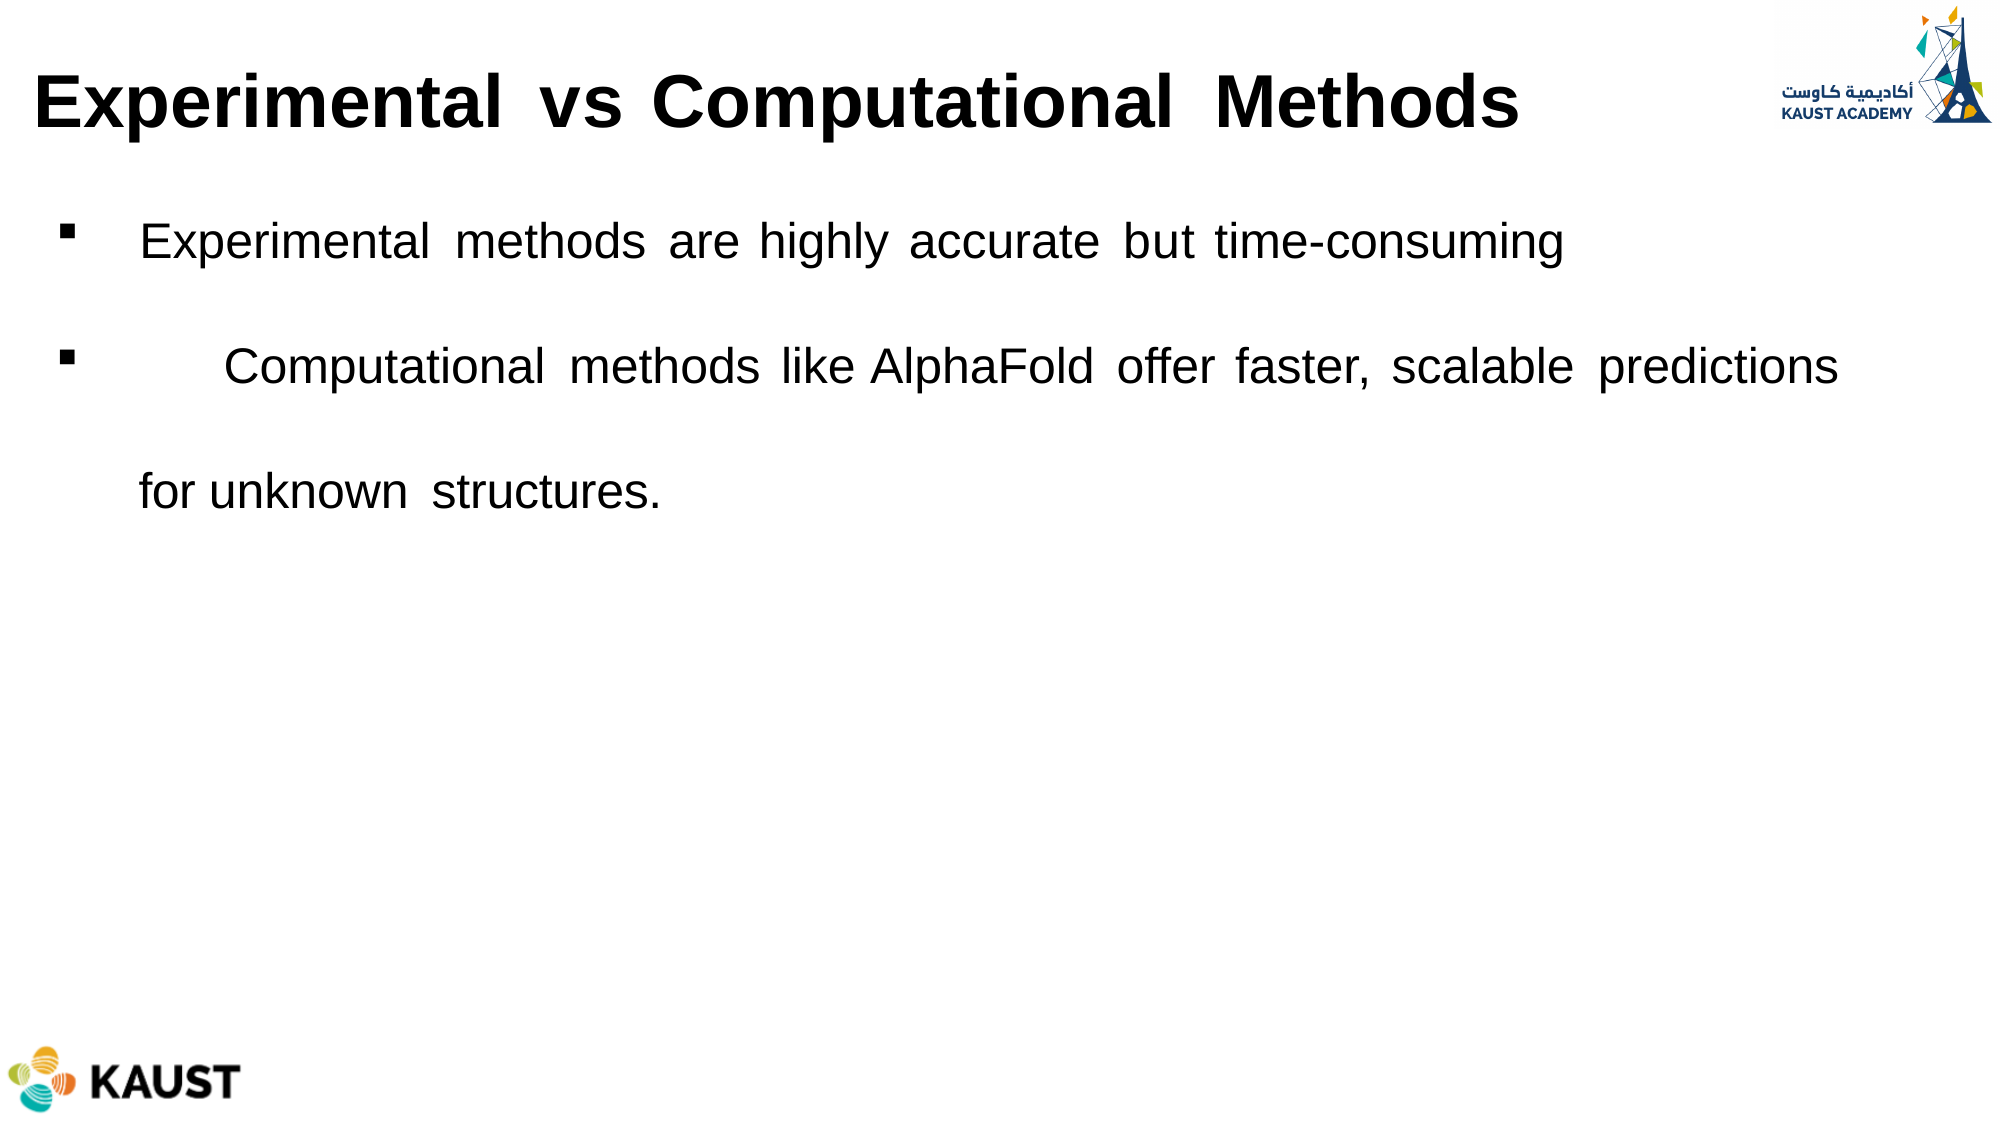

Experimental vs Computational Methods
Experimental methods are highly accurate but time-consuming
	Computational methods like AlphaFold offer faster, scalable predictions for unknown structures.